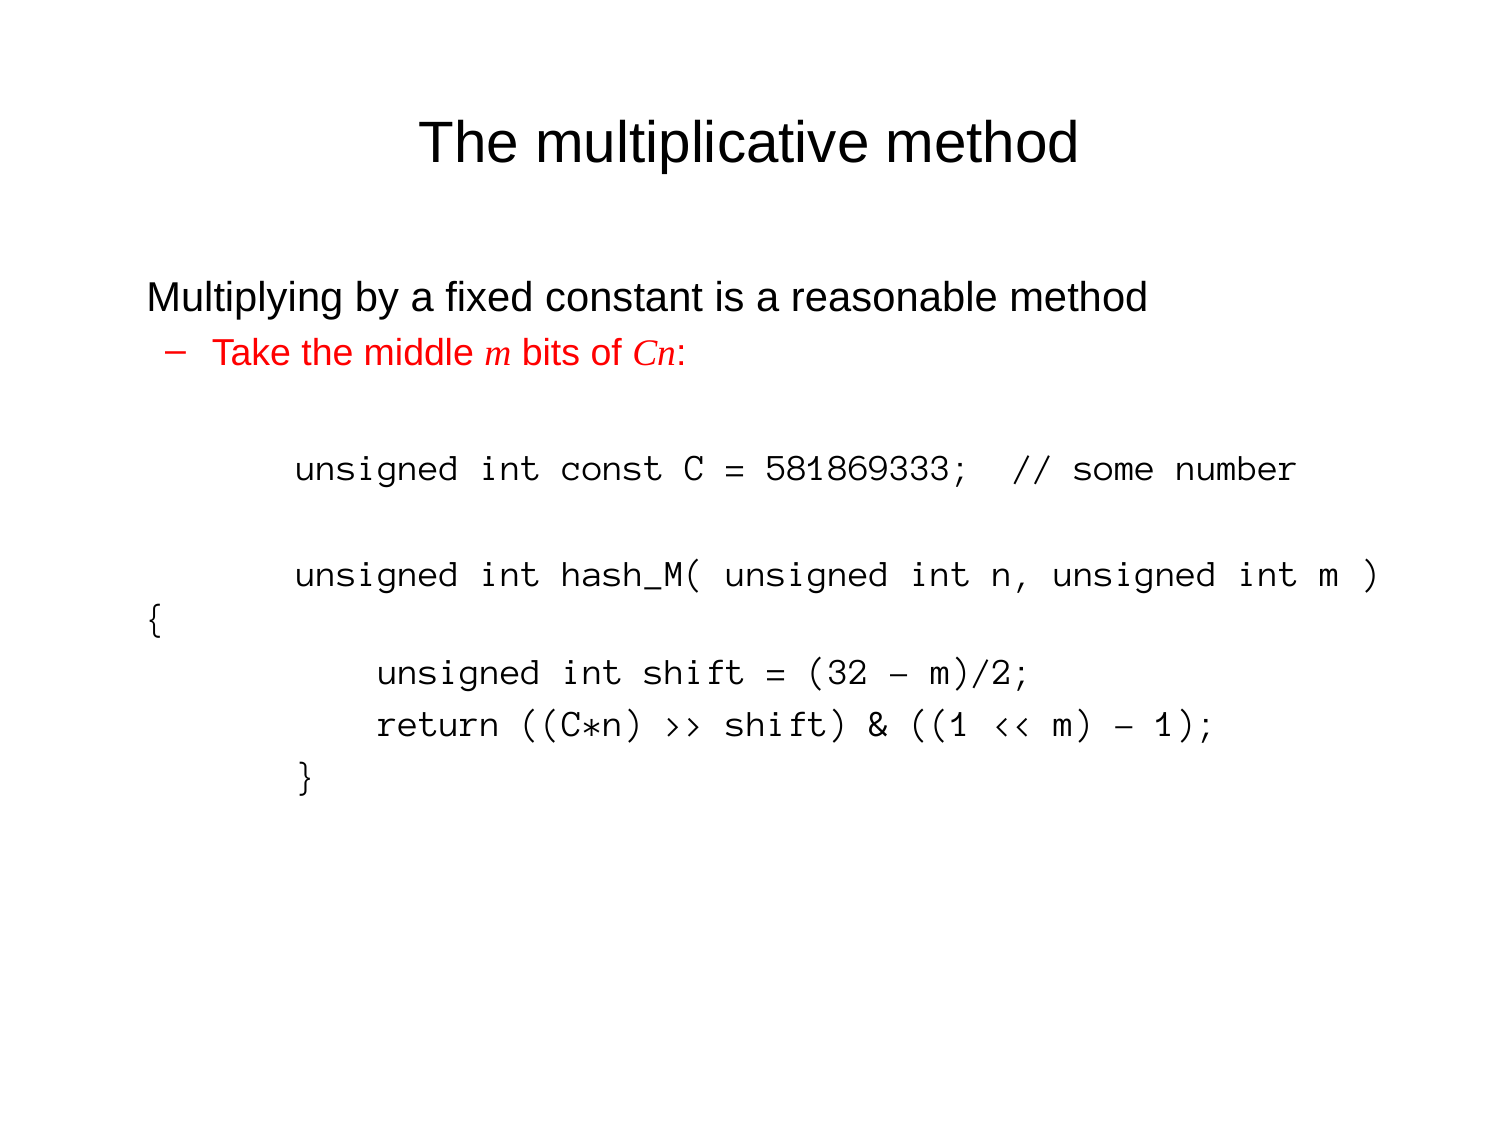

# The multiplicative method
	Multiplying by a fixed constant is a reasonable method
Take the middle m bits of Cn:

		unsigned int const C = 581869333;  // some number

		unsigned int hash_M( unsigned int n, unsigned int m ) {
		    unsigned int shift = (32 – m)/2;
		    return ((C*n) >> shift) & ((1 << m) – 1);
		}